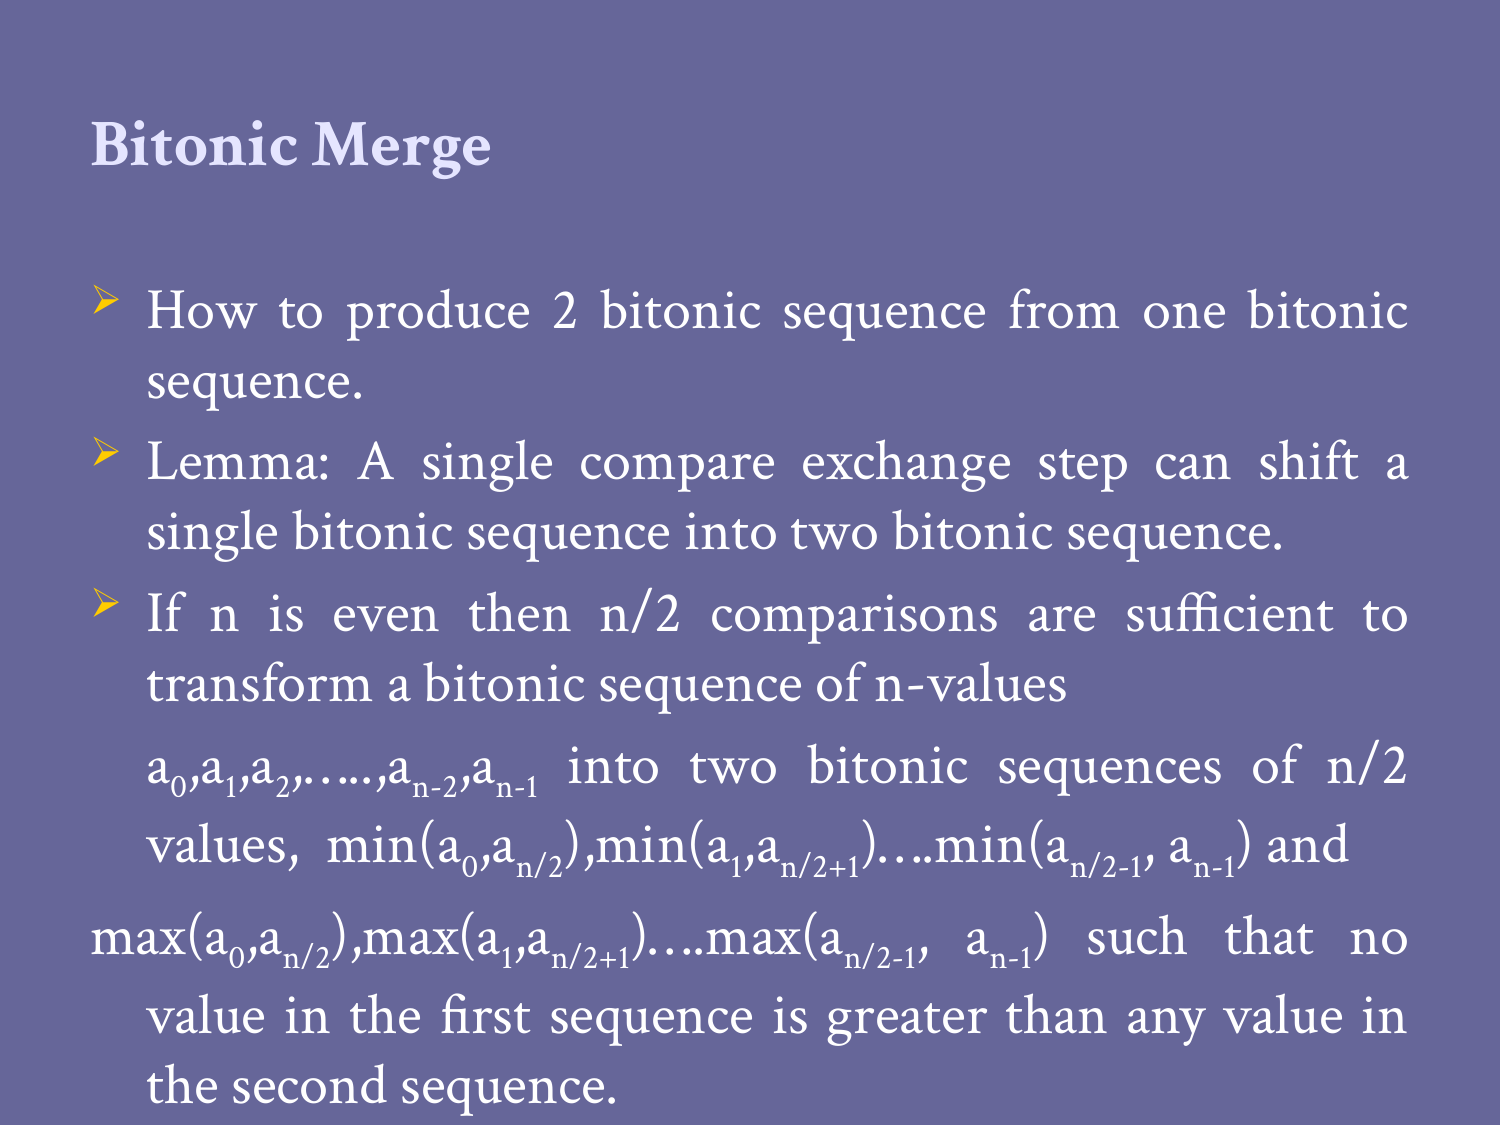

# Bitonic Merge
How to produce 2 bitonic sequence from one bitonic sequence.
Lemma: A single compare exchange step can shift a single bitonic sequence into two bitonic sequence.
If n is even then n/2 comparisons are sufficient to transform a bitonic sequence of n-values
	a0,a1,a2,…..,an-2,an-1 into two bitonic sequences of n/2 values,  min(a0,an/2),min(a1,an/2+1)….min(an/2-1, an-1) and
max(a0,an/2),max(a1,an/2+1)….max(an/2-1, an-1) such that no value in the first sequence is greater than any value in the second sequence.